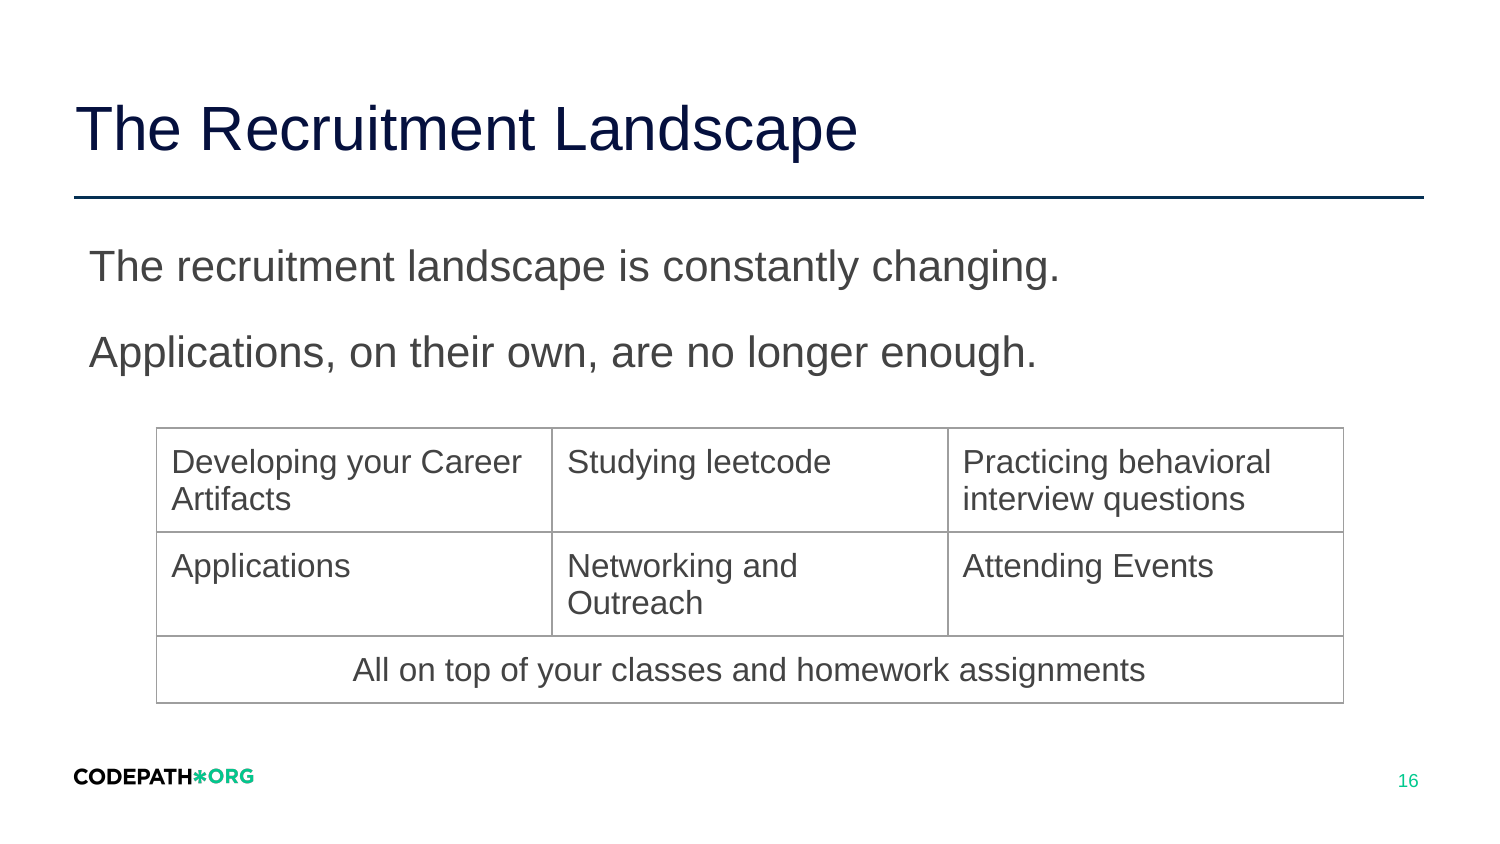

# The Recruitment Landscape
The recruitment landscape is constantly changing.
Applications, on their own, are no longer enough.
| Developing your Career Artifacts | Studying leetcode | Practicing behavioral interview questions |
| --- | --- | --- |
| Applications | Networking and Outreach | Attending Events |
| All on top of your classes and homework assignments |  |  |
16